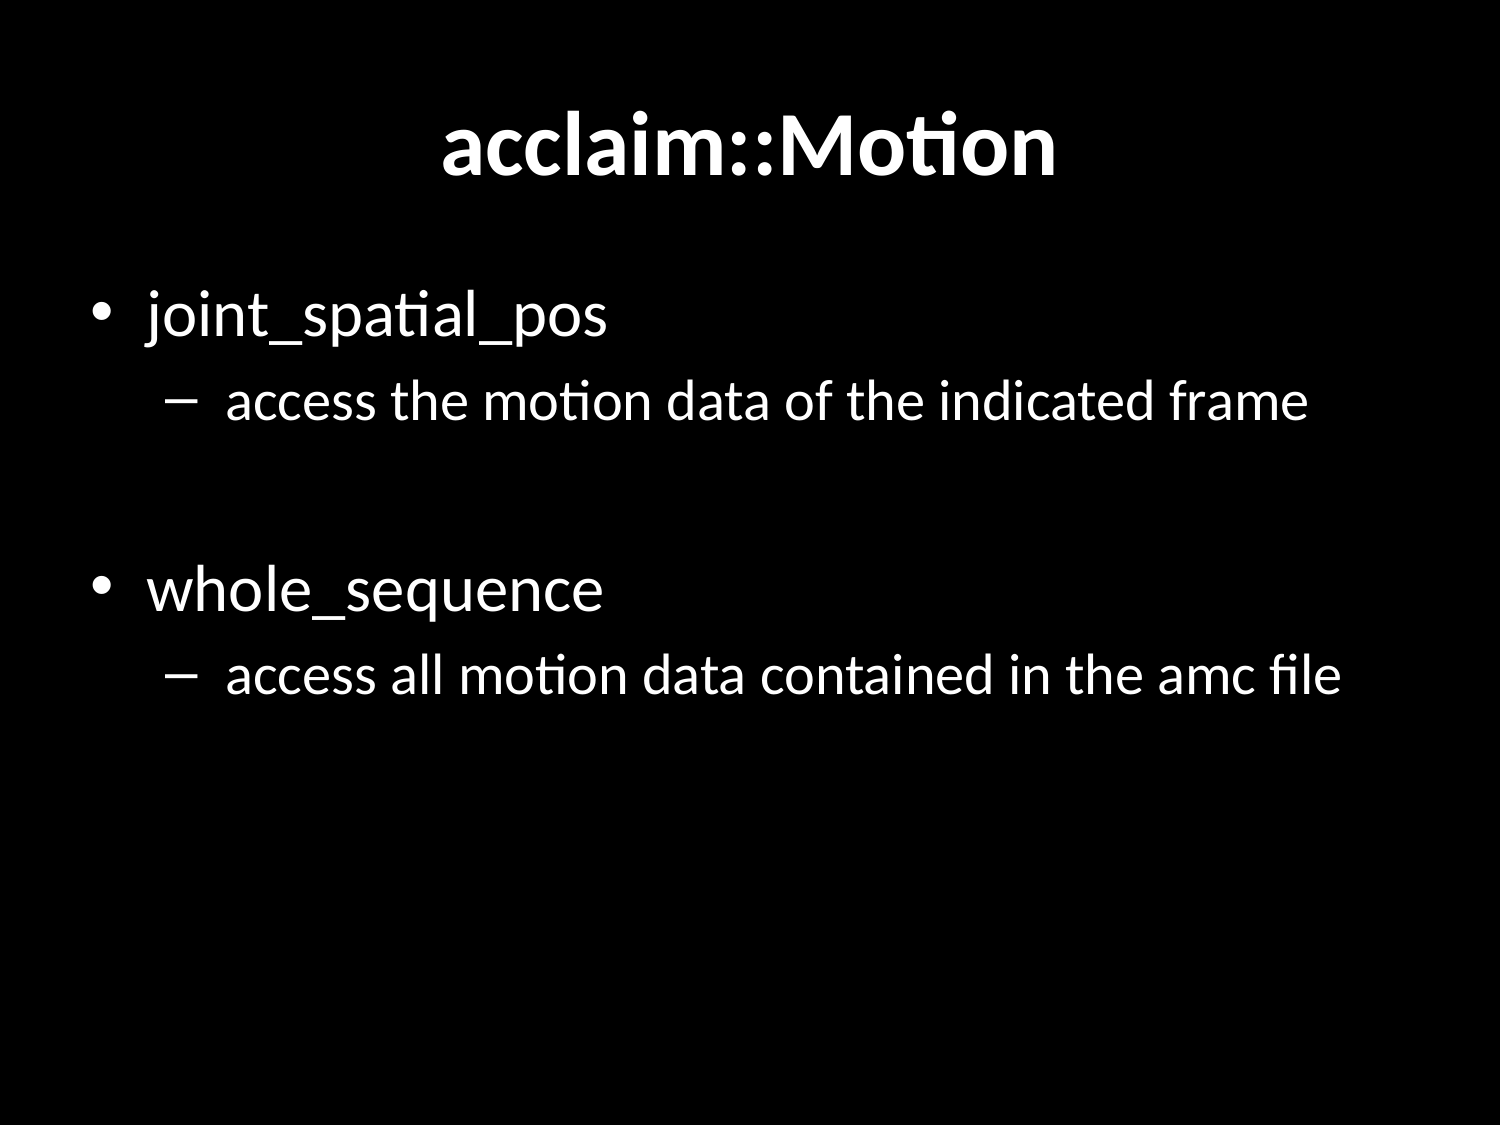

# acclaim::Motion
joint_spatial_pos
 access the motion data of the indicated frame

whole_sequence
 access all motion data contained in the amc file